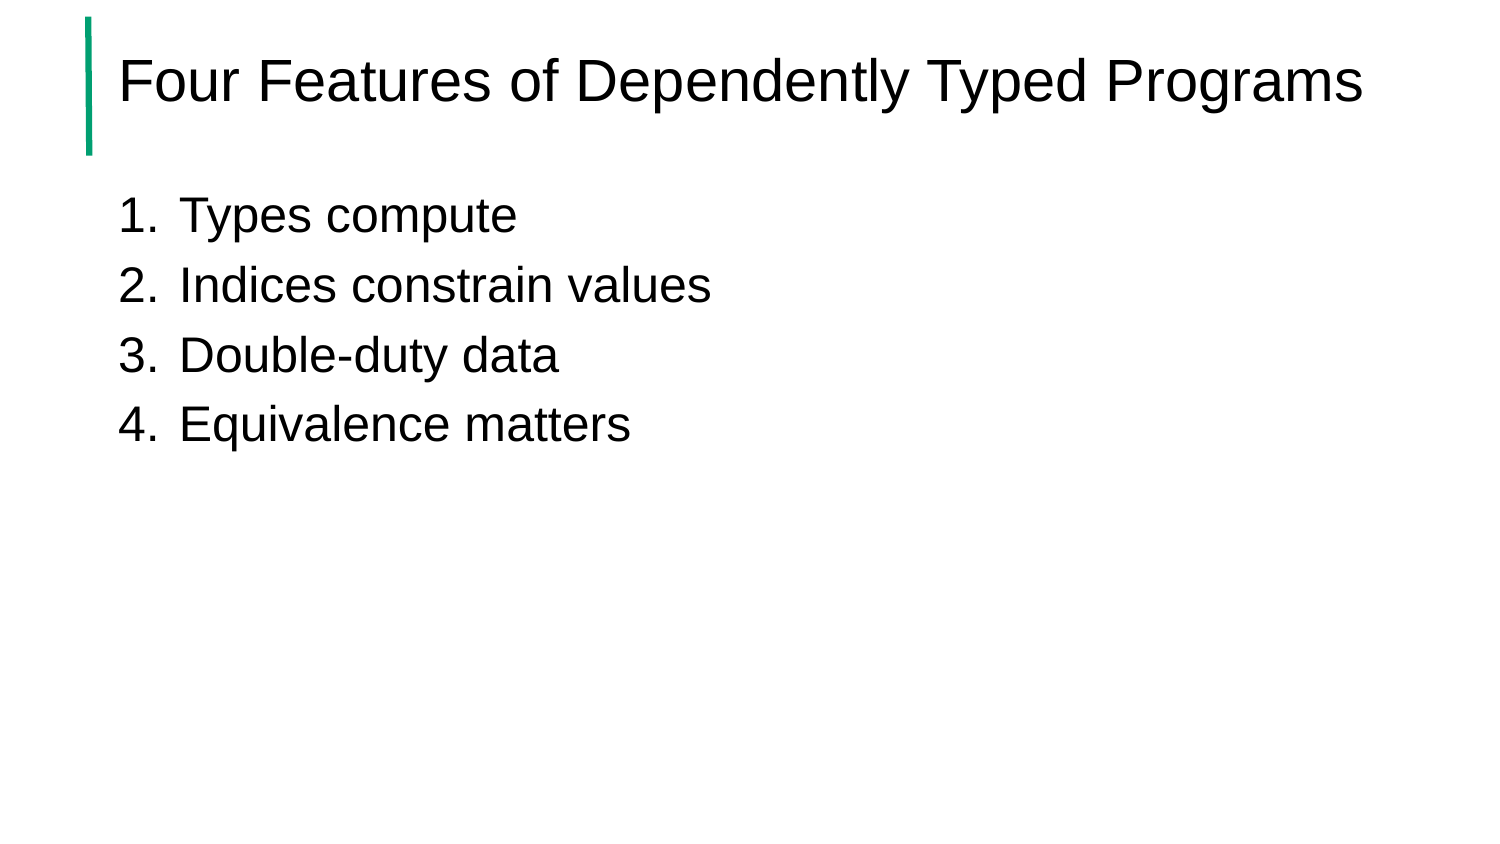

# Four Features of Dependently Typed Programs
Types compute
Indices constrain values
Double-duty data
Equivalence matters